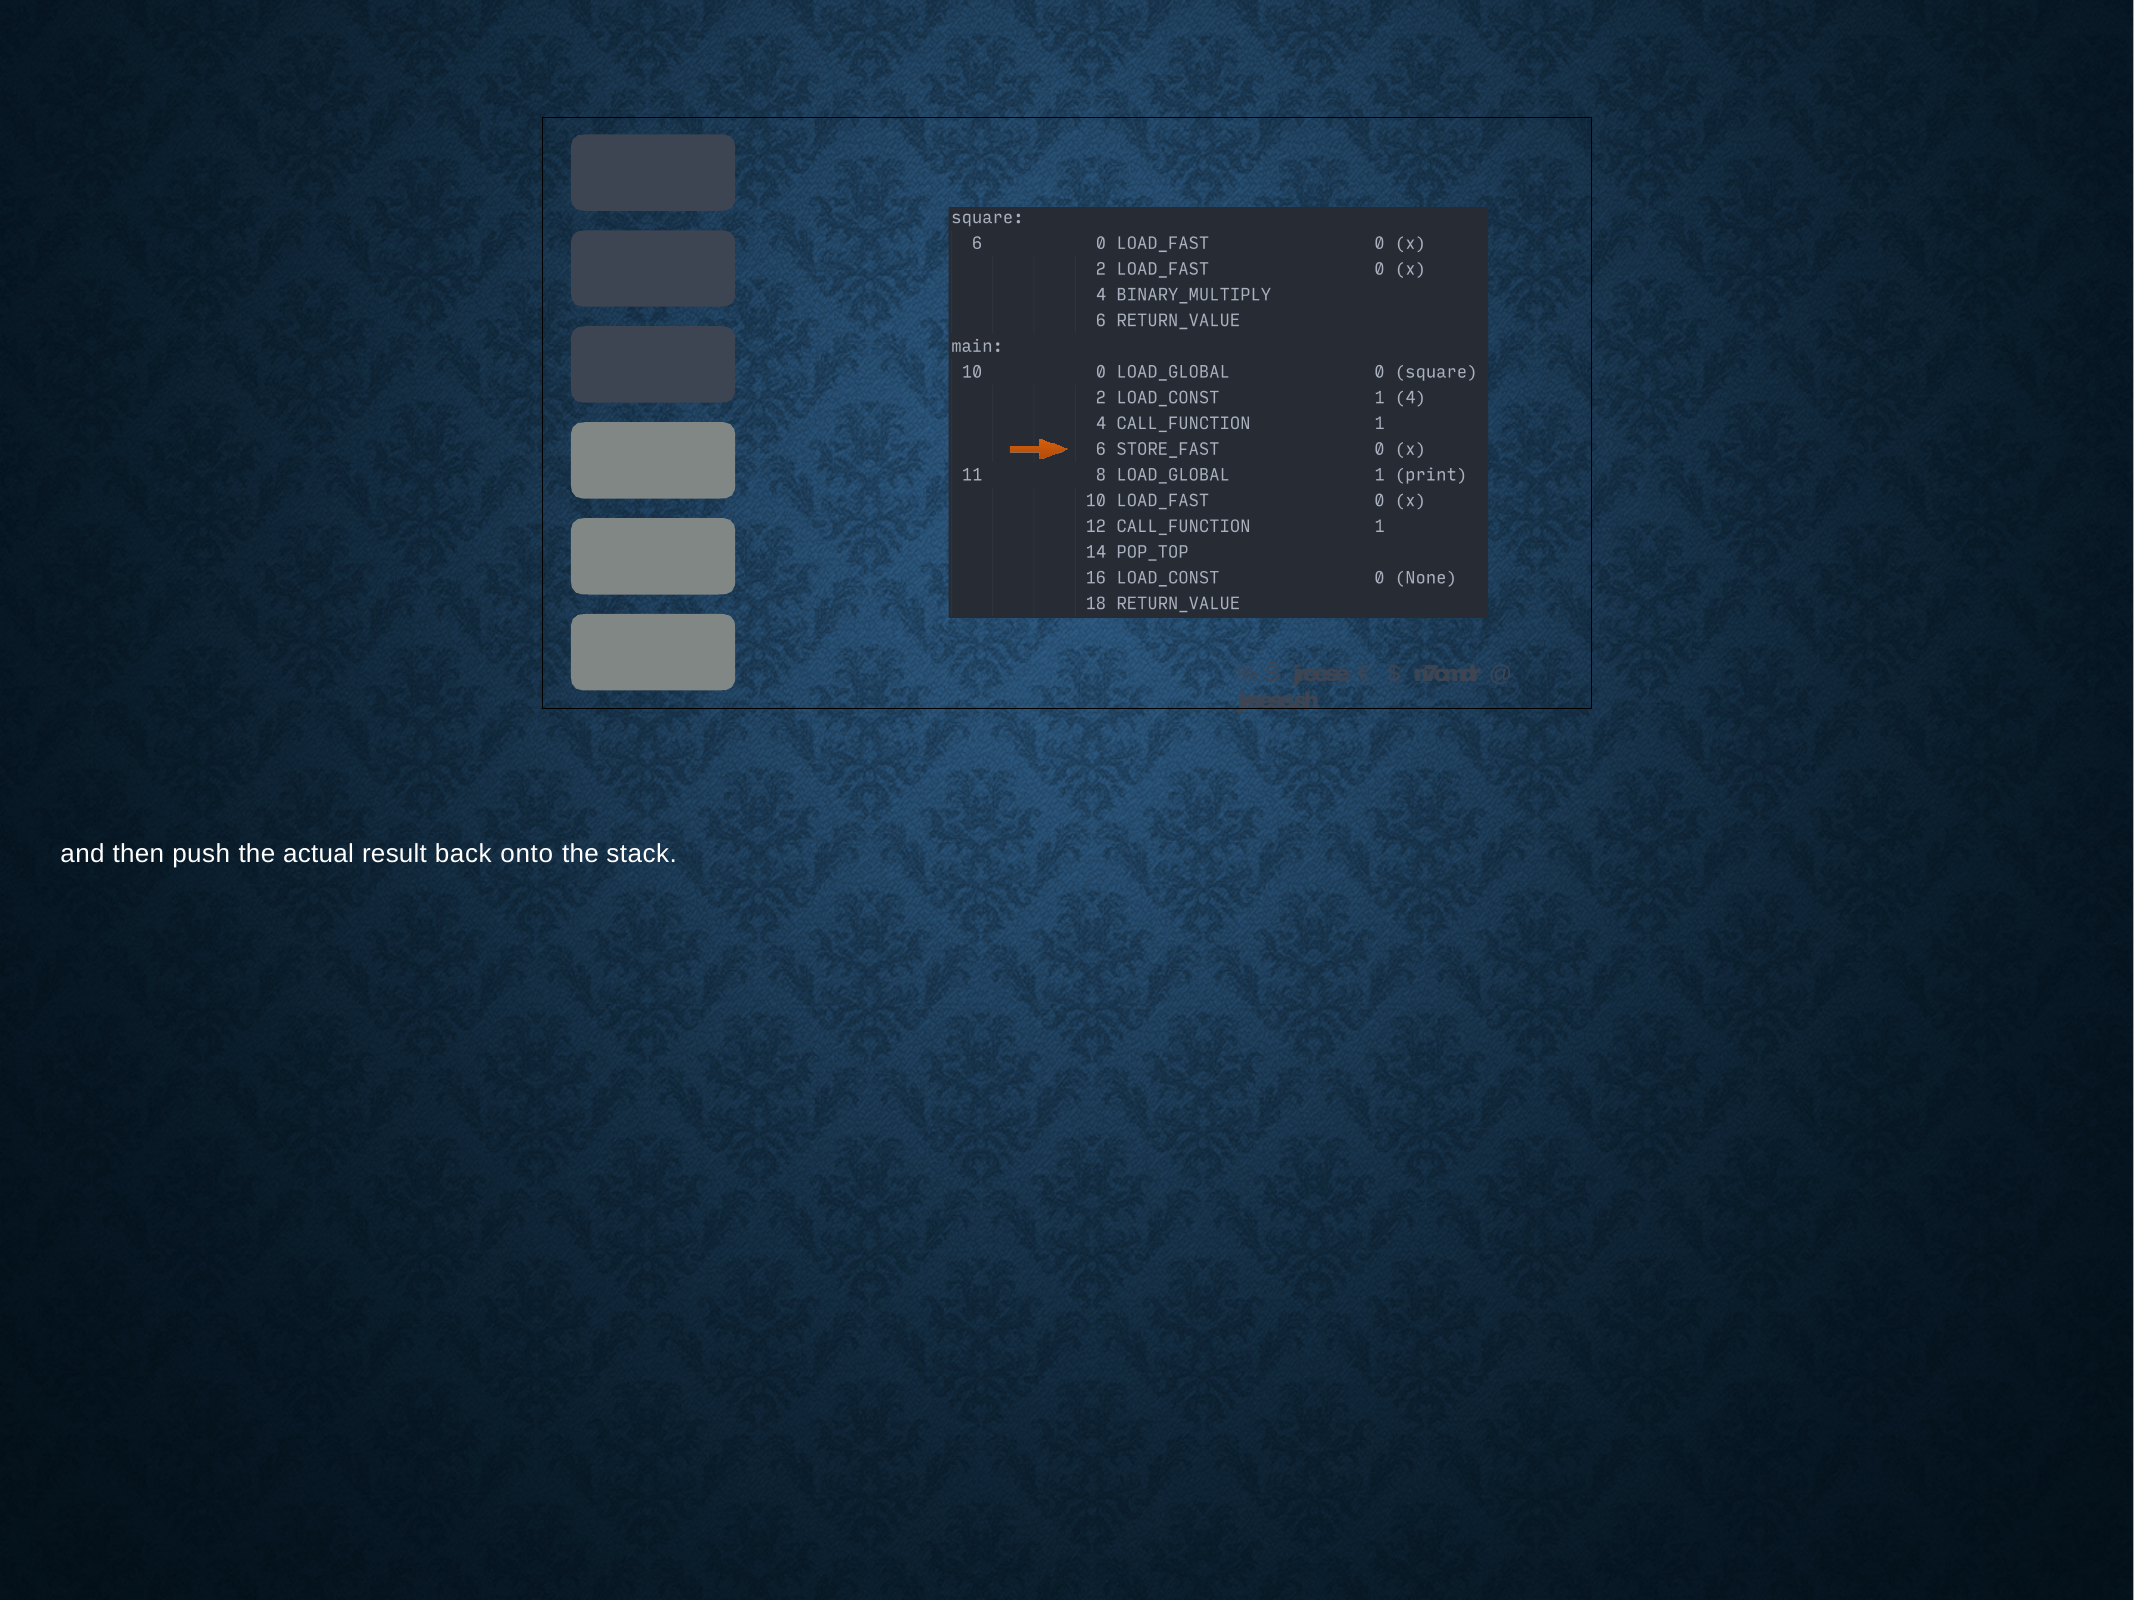

% Š jreese € $ n7cmdr @ jreese.sh
and then push the actual result back onto the stack.